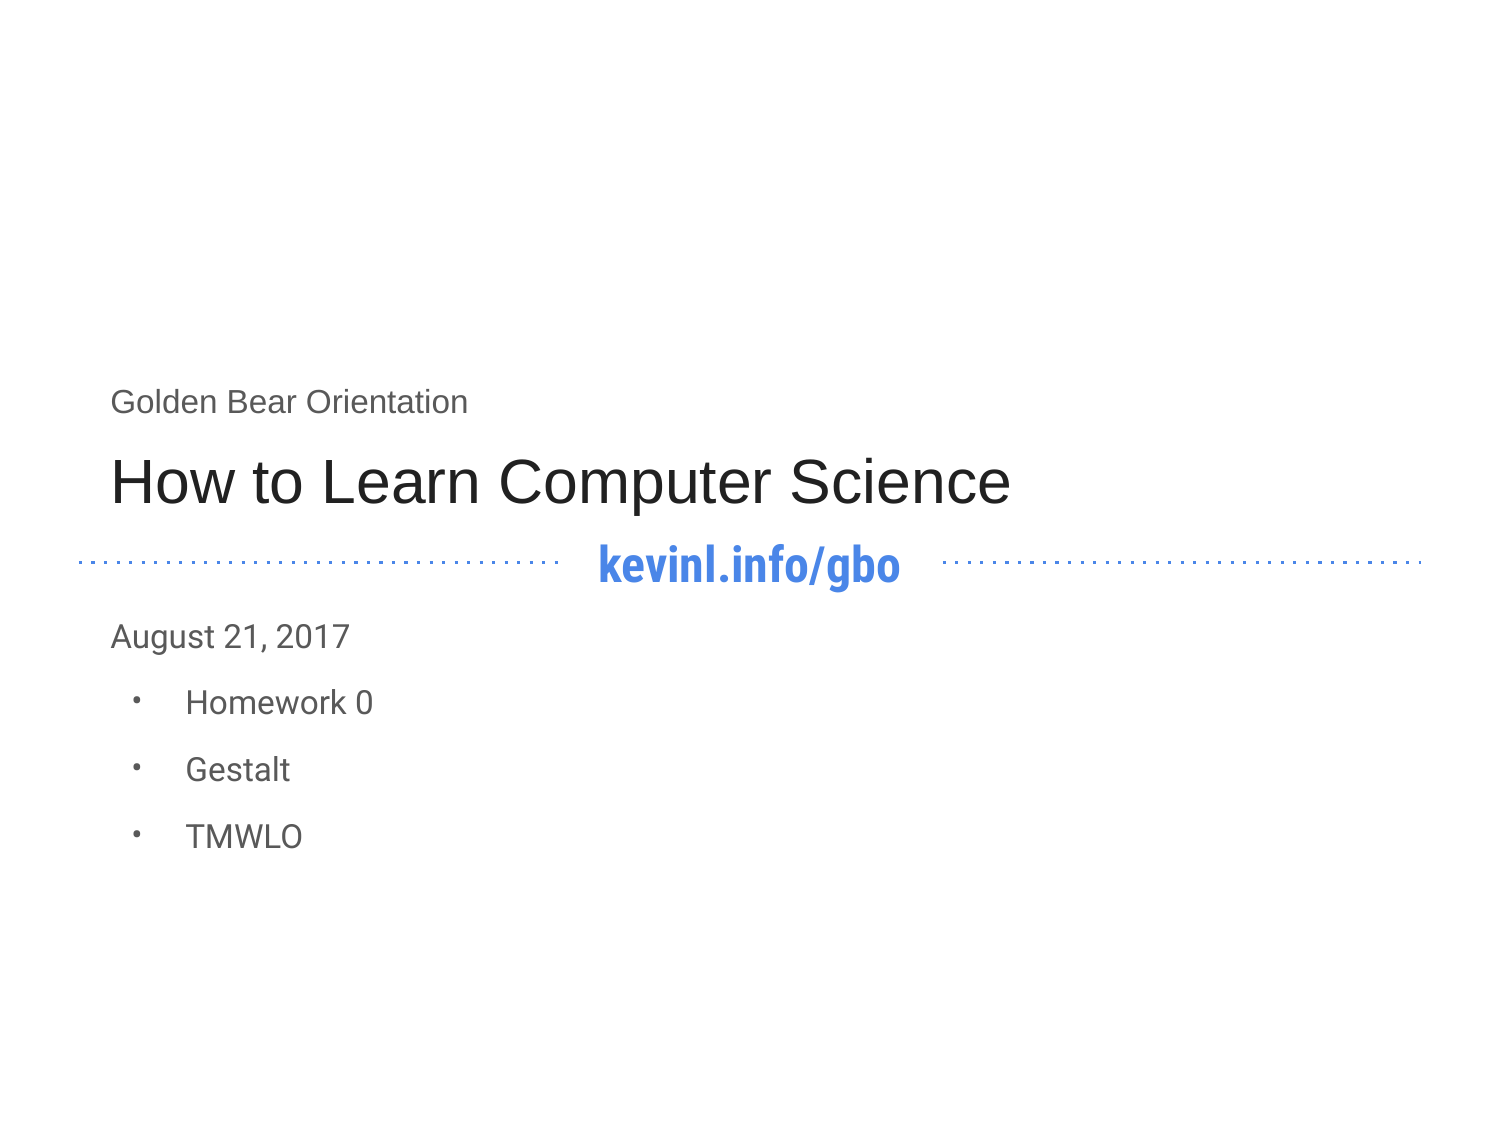

# Golden Bear Orientation
How to Learn Computer Science
kevinl.info/gbo
August 21, 2017
Homework 0
Gestalt
TMWLO